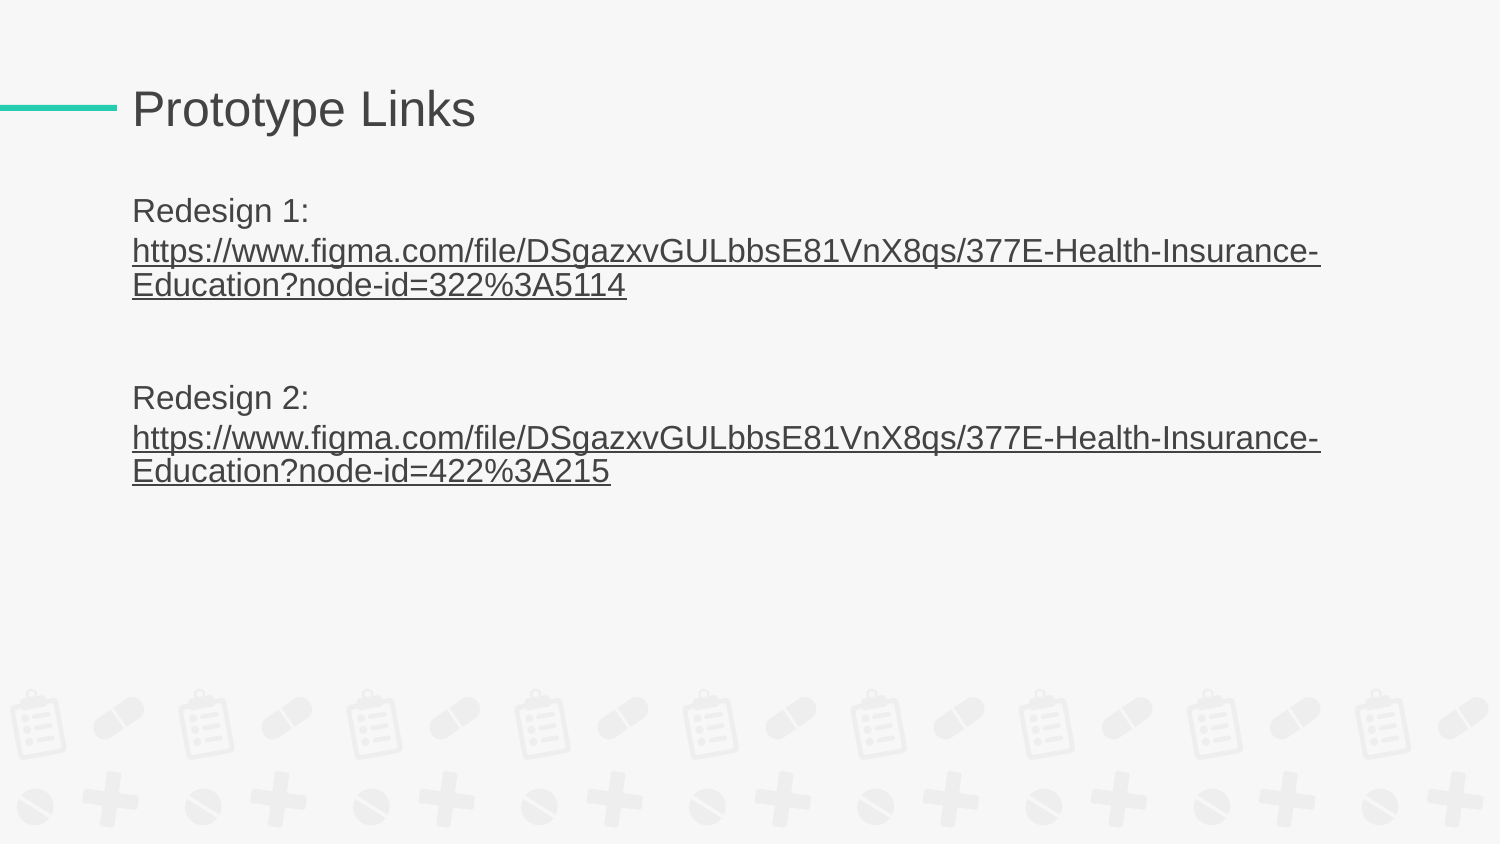

# Prototype Links
Redesign 1: https://www.figma.com/file/DSgazxvGULbbsE81VnX8qs/377E-Health-Insurance-Education?node-id=322%3A5114
Redesign 2: https://www.figma.com/file/DSgazxvGULbbsE81VnX8qs/377E-Health-Insurance-Education?node-id=422%3A215